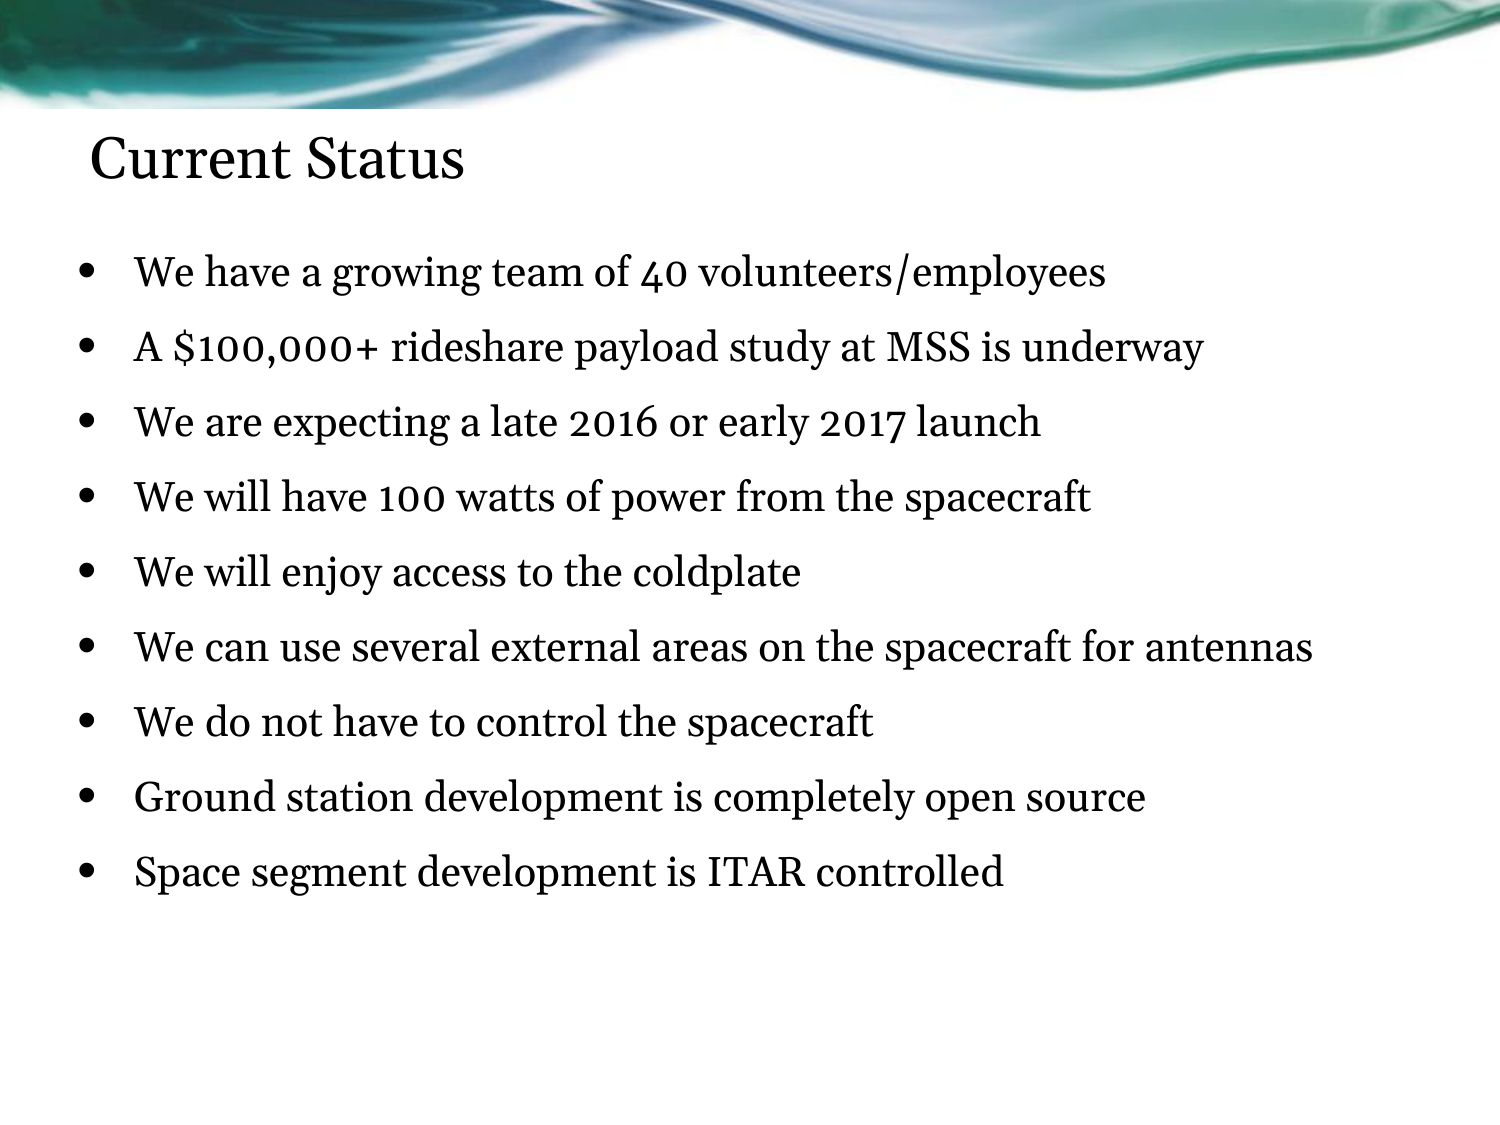

# Current Status
We have a growing team of 40 volunteers/employees
A $100,000+ rideshare payload study at MSS is underway
We are expecting a late 2016 or early 2017 launch
We will have 100 watts of power from the spacecraft
We will enjoy access to the coldplate
We can use several external areas on the spacecraft for antennas
We do not have to control the spacecraft
Ground station development is completely open source
Space segment development is ITAR controlled